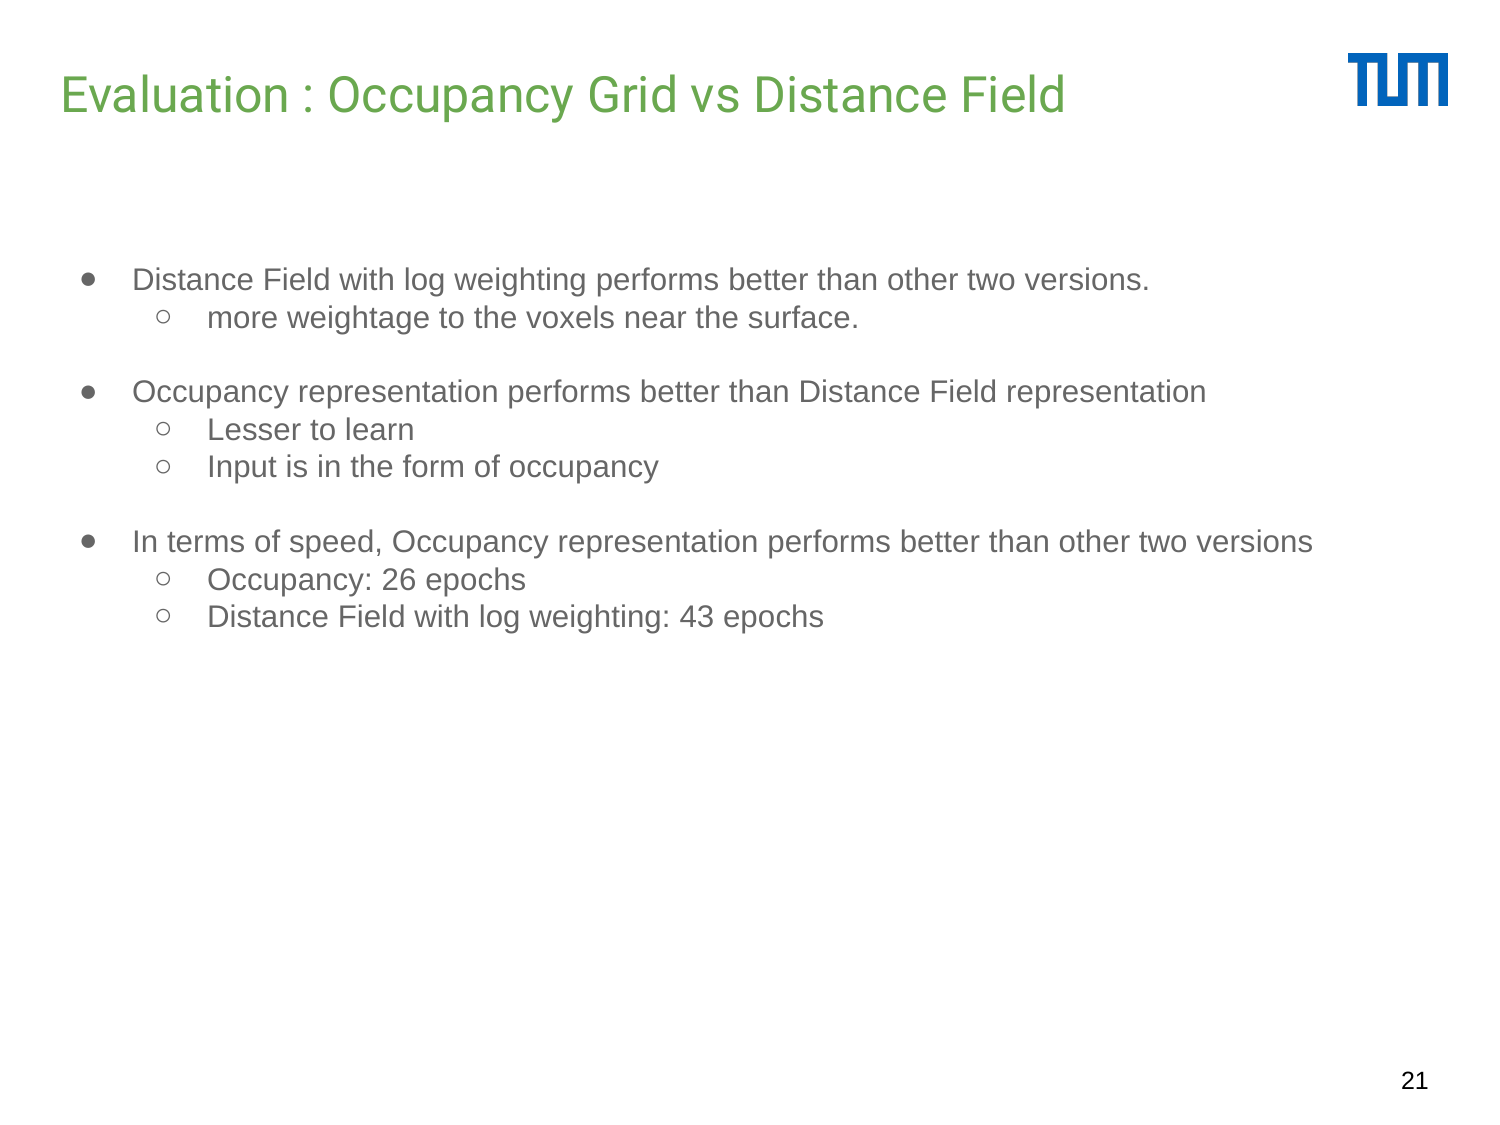

Evaluation : Occupancy Grid vs Distance Field

Distance Field with log weighting performs better than other two versions.
more weightage to the voxels near the surface.

Occupancy representation performs better than Distance Field representation
Lesser to learn
Input is in the form of occupancy

In terms of speed, Occupancy representation performs better than other two versions
Occupancy: 26 epochs
Distance Field with log weighting: 43 epochs
21